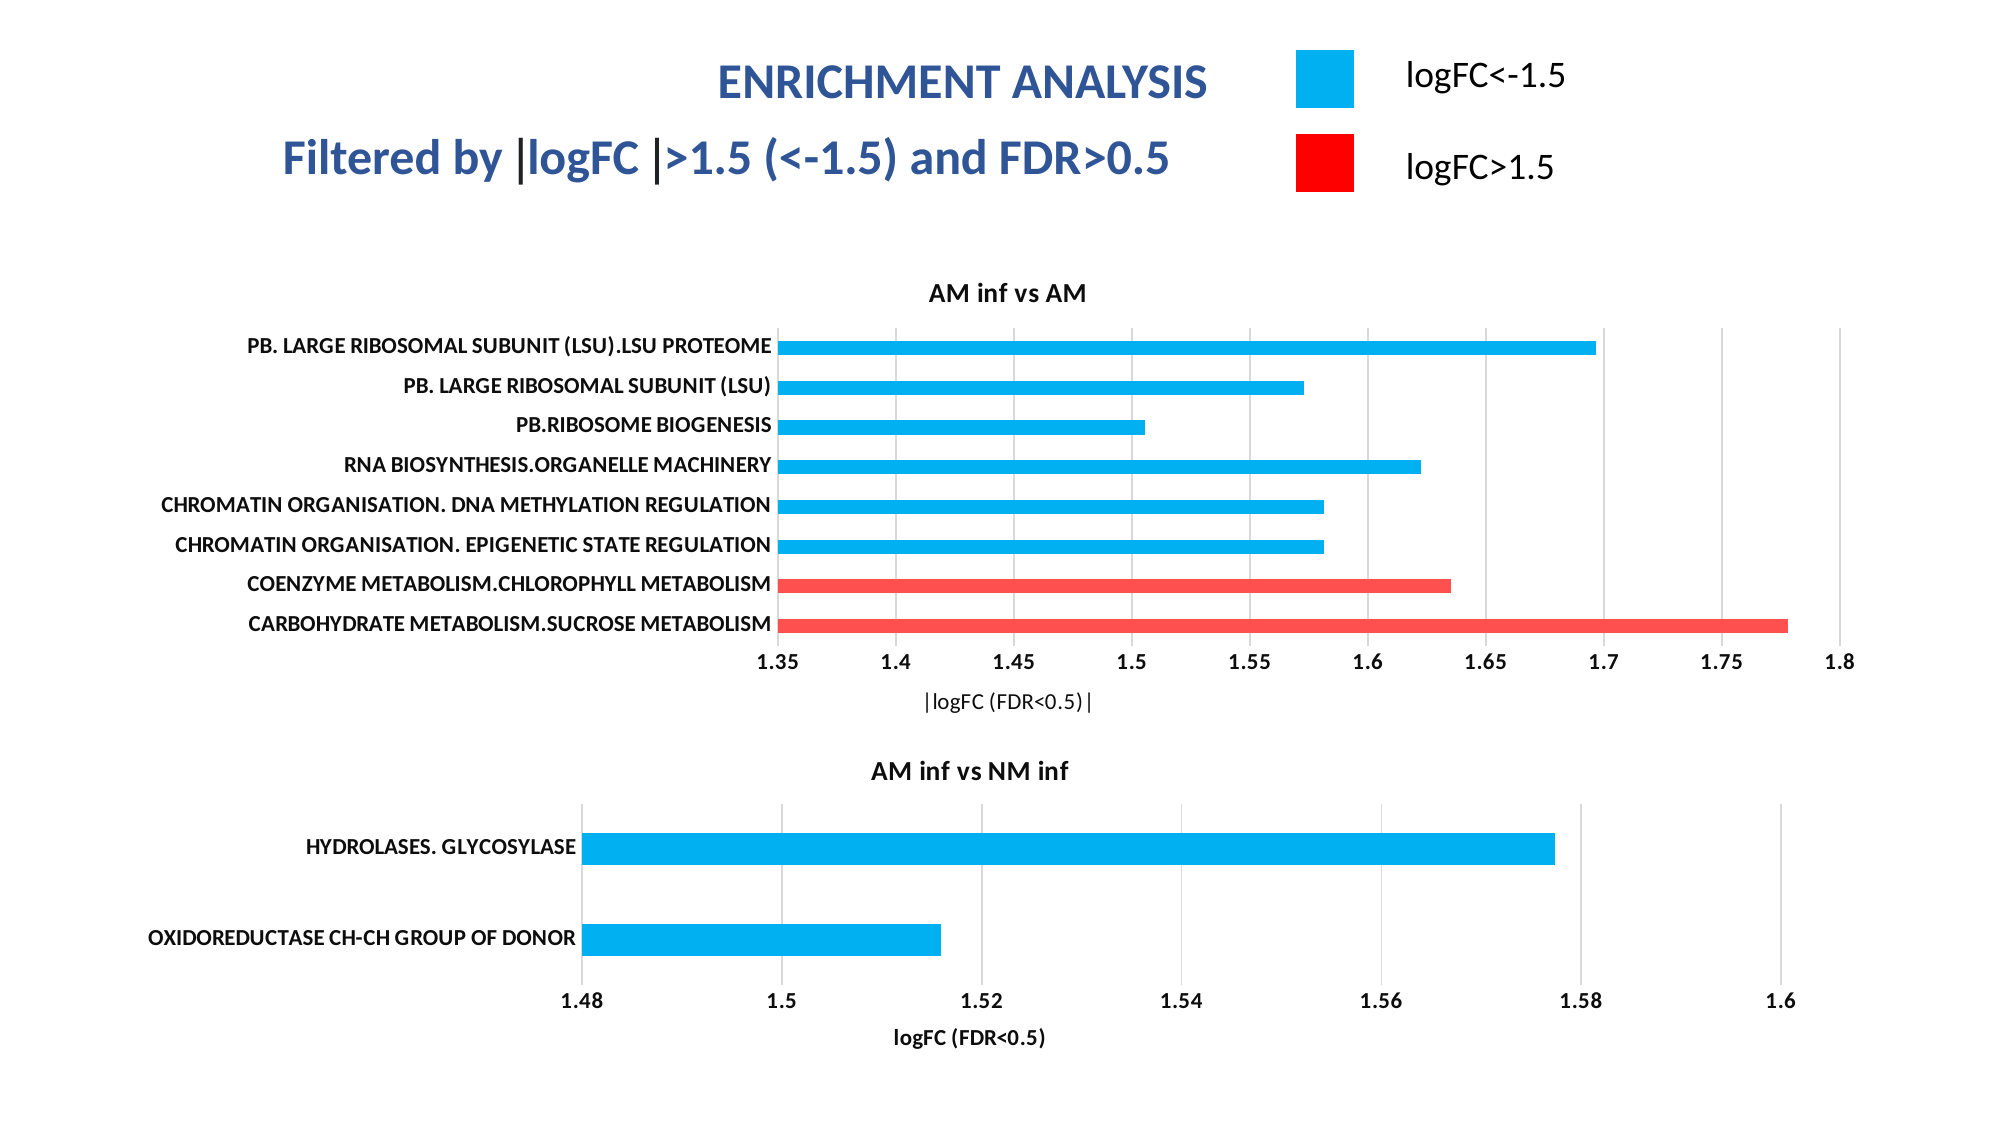

ENRICHMENT ANALYSIS
logFC<-1.5

Filtered by |logFC |>1.5 (<-1.5) and FDR>0.5
logFC>1.5

### Chart: AM inf vs AM

| Category |  |
|---|---|
| CARBOHYDRATE METABOLISM.SUCROSE METABOLISM | 1.7780187 |
| COENZYME METABOLISM.CHLOROPHYLL METABOLISM | 1.6350666 |
| CHROMATIN ORGANISATION. EPIGENETIC STATE REGULATION | 1.5813044 |
| CHROMATIN ORGANISATION. DNA METHYLATION REGULATION | 1.5813044 |
| RNA BIOSYNTHESIS.ORGANELLE MACHINERY | 1.6223551 |
| PB.RIBOSOME BIOGENESIS | 1.5052909 |
| PB. LARGE RIBOSOMAL SUBUNIT (LSU) | 1.5730093 |
| PB. LARGE RIBOSOMAL SUBUNIT (LSU).LSU PROTEOME | 1.6965481 |

### Chart: AM inf vs NM inf

| Category |  |
|---|---|
|  OXIDOREDUCTASE CH-CH GROUP OF DONOR | 1.5159405 |
|  HYDROLASES. GLYCOSYLASE | 1.5773543 |